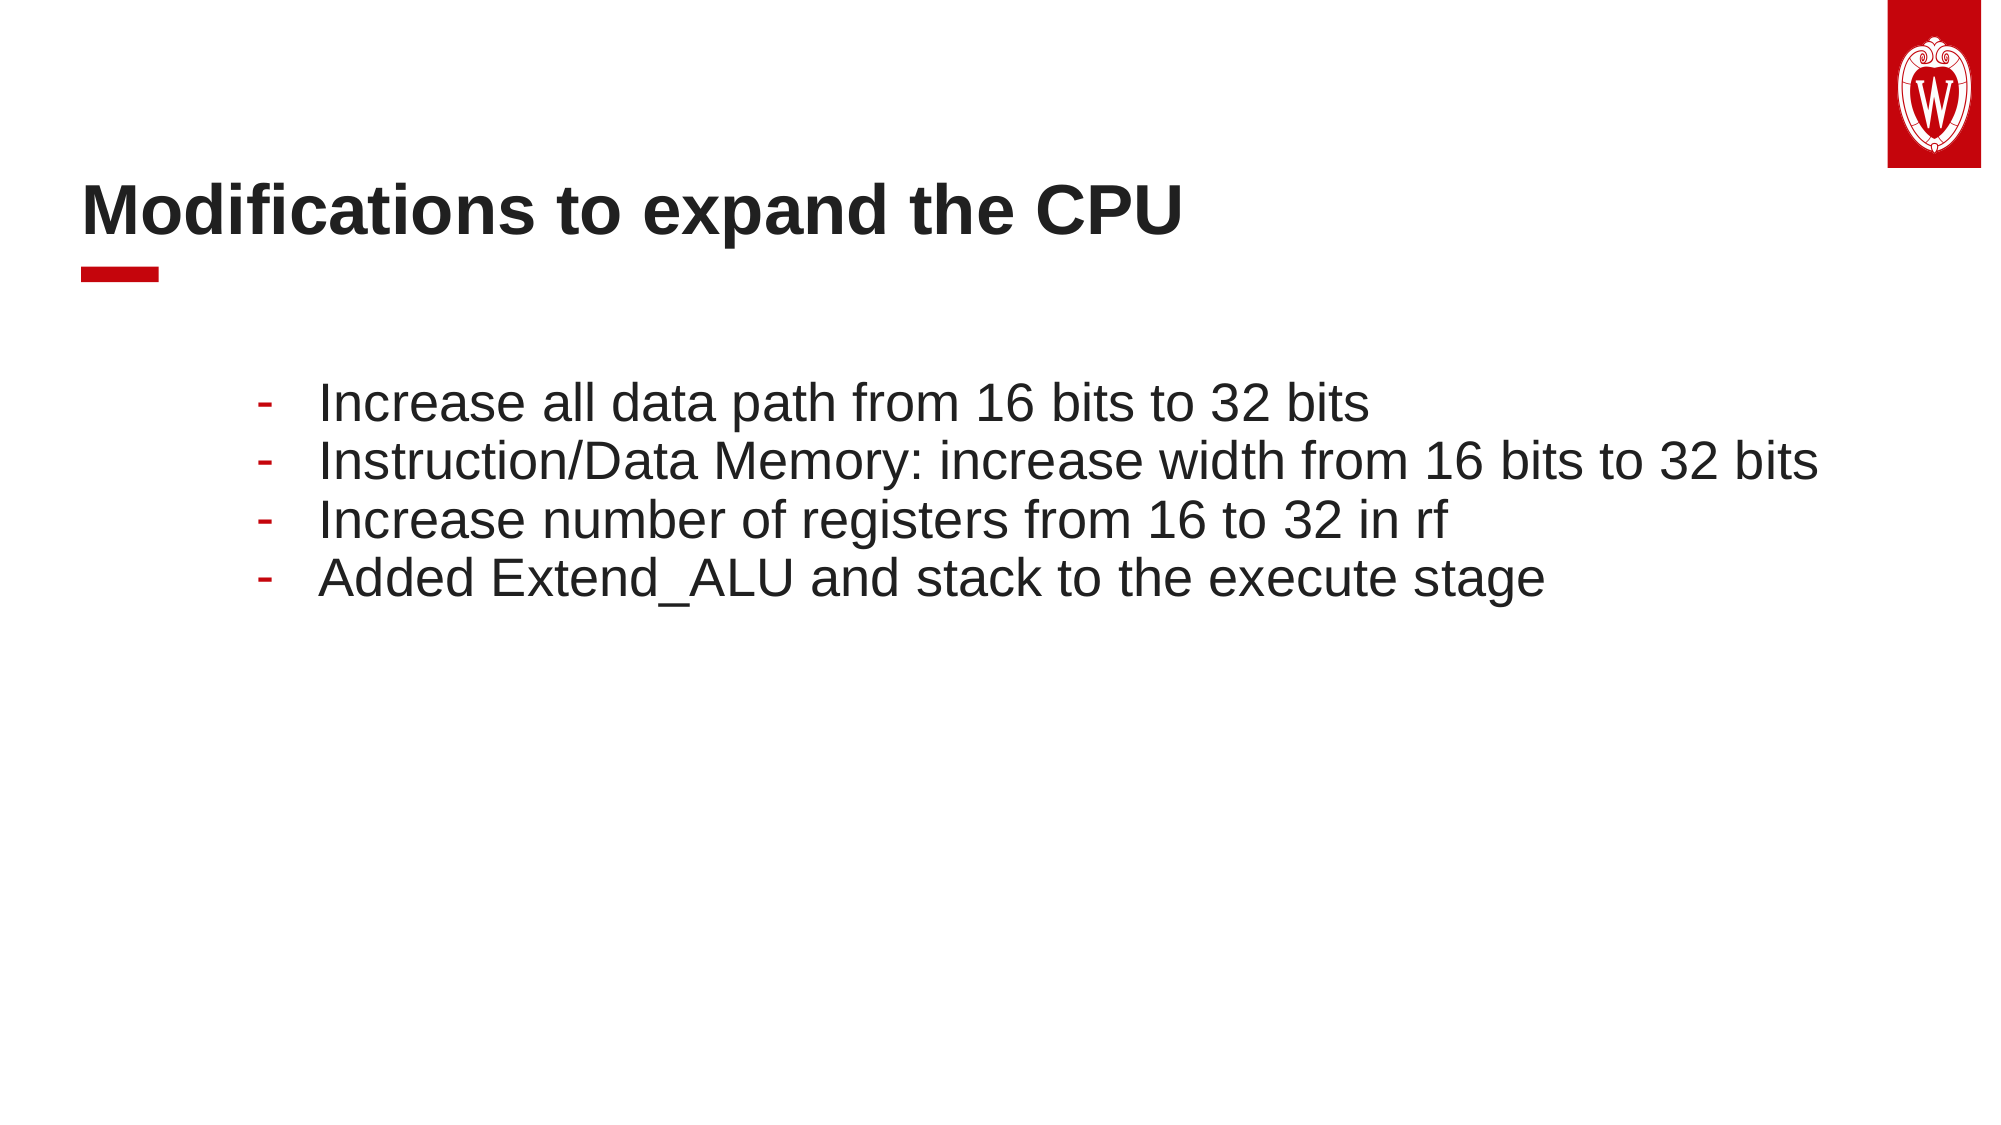

Modifications to expand the CPU

Increase all data path from 16 bits to 32 bits
Instruction/Data Memory: increase width from 16 bits to 32 bits
Increase number of registers from 16 to 32 in rf
Added Extend_ALU and stack to the execute stage